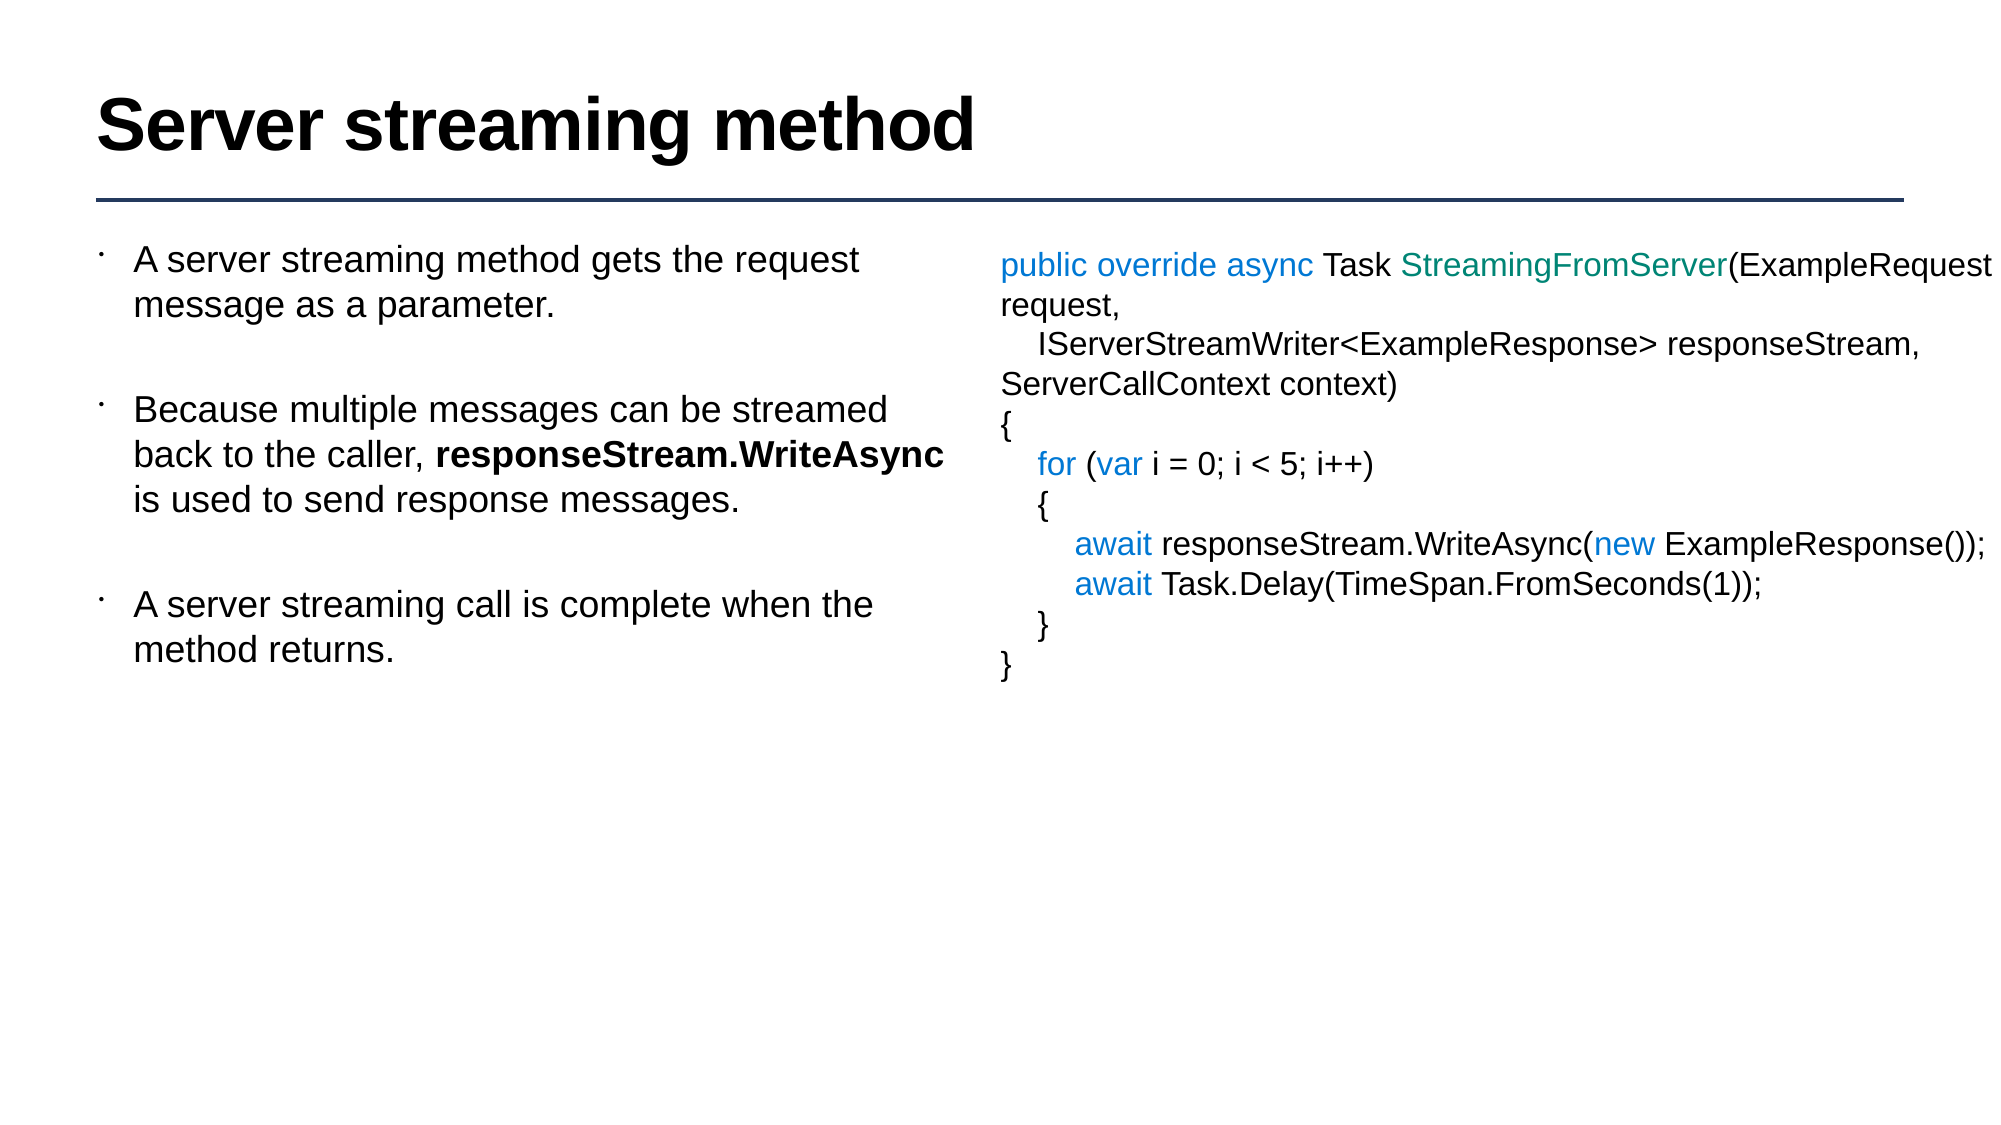

# Server streaming method
A server streaming method gets the request message as a parameter.

Because multiple messages can be streamed back to the caller, responseStream.WriteAsync is used to send response messages.

A server streaming call is complete when the method returns.
public override async Task StreamingFromServer(ExampleRequest request,
    IServerStreamWriter<ExampleResponse> responseStream, ServerCallContext context)
{
    for (var i = 0; i < 5; i++)
    {
        await responseStream.WriteAsync(new ExampleResponse());
        await Task.Delay(TimeSpan.FromSeconds(1));
    }
}